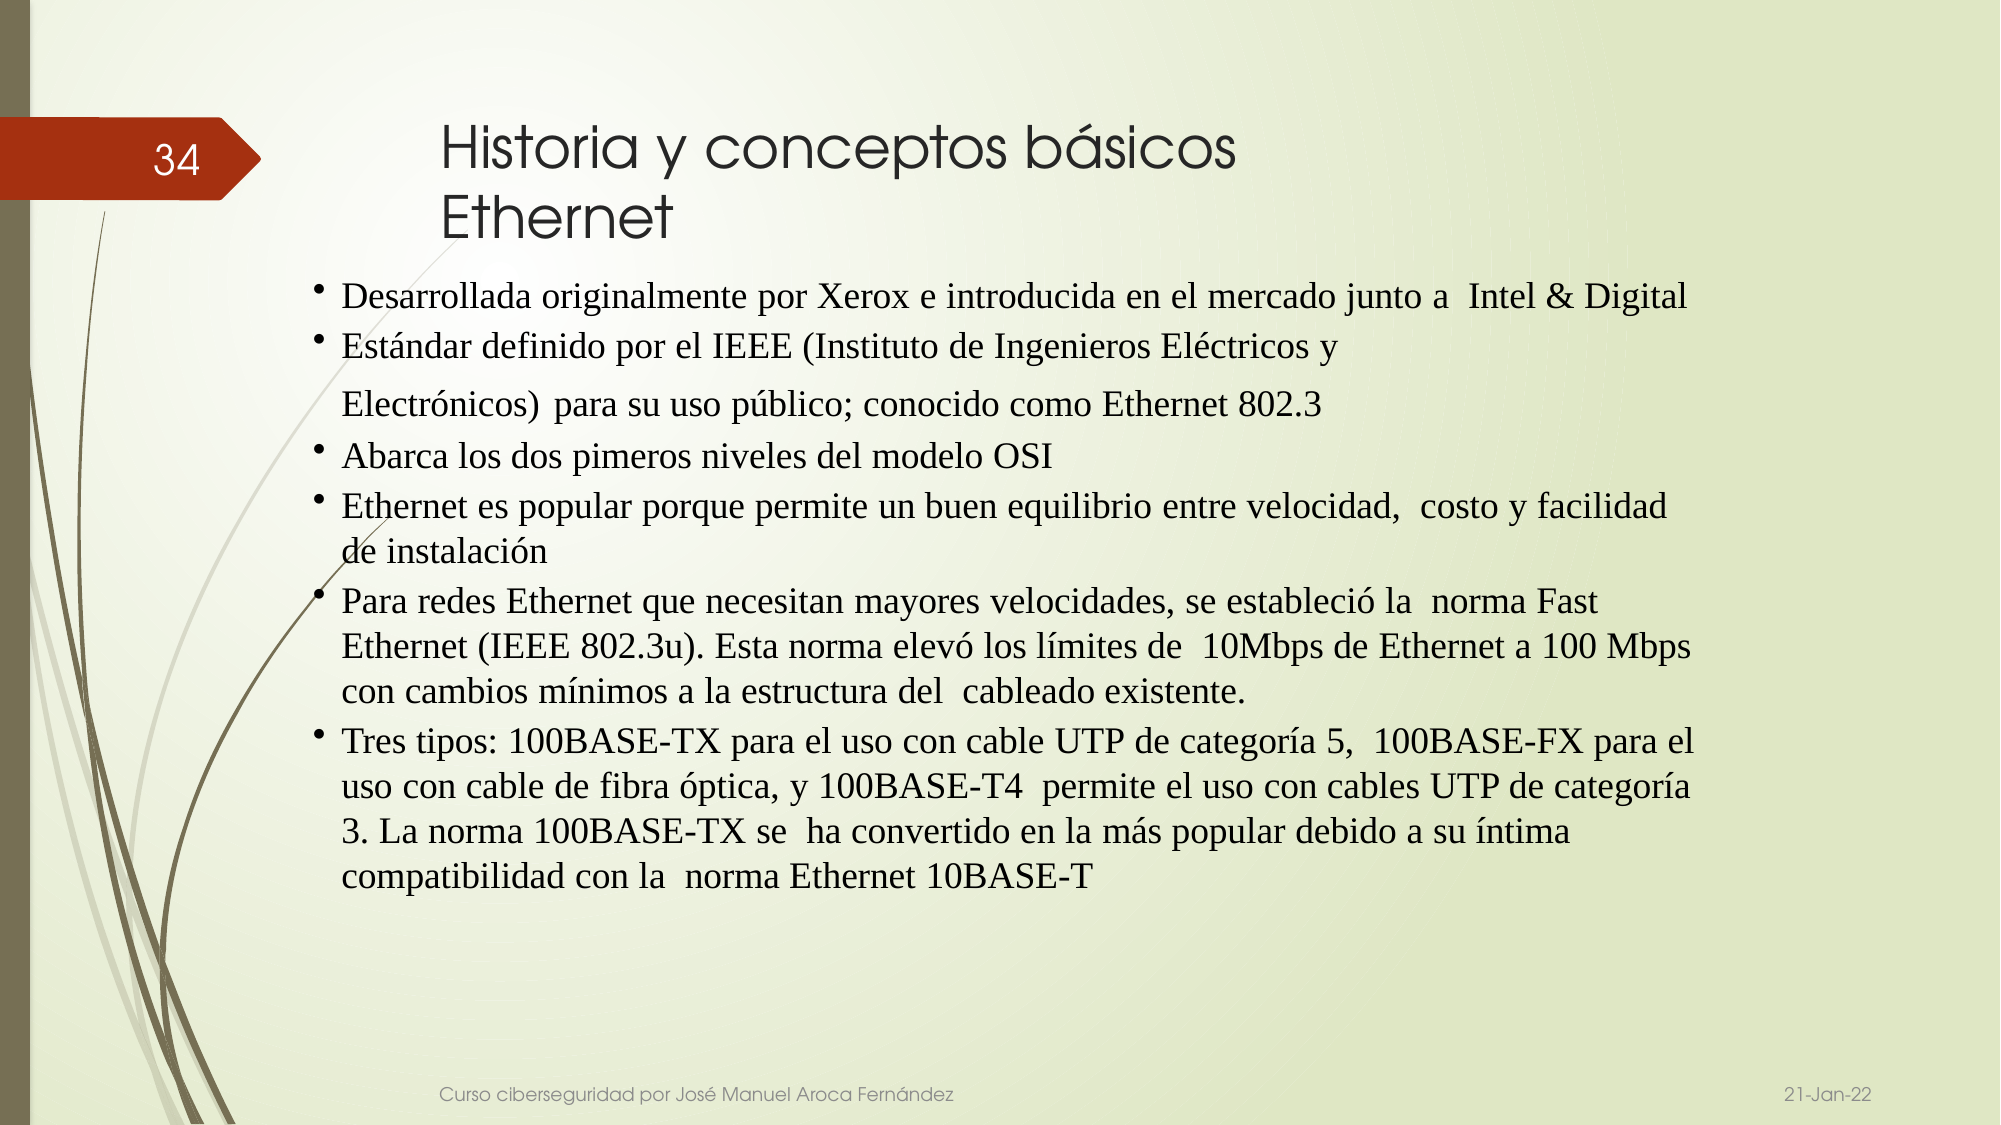

# Historia y conceptos básicos Ethernet
34
Desarrollada originalmente por Xerox e introducida en el mercado junto a  Intel & Digital
Estándar definido por el IEEE (Instituto de Ingenieros Eléctricos y
Electrónicos) para su uso público; conocido como Ethernet 802.3
Abarca los dos pimeros niveles del modelo OSI
Ethernet es popular porque permite un buen equilibrio entre velocidad,  costo y facilidad de instalación
Para redes Ethernet que necesitan mayores velocidades, se estableció la  norma Fast Ethernet (IEEE 802.3u). Esta norma elevó los límites de  10Mbps de Ethernet a 100 Mbps con cambios mínimos a la estructura del  cableado existente.
Tres tipos: 100BASE-TX para el uso con cable UTP de categoría 5,  100BASE-FX para el uso con cable de fibra óptica, y 100BASE-T4  permite el uso con cables UTP de categoría 3. La norma 100BASE-TX se  ha convertido en la más popular debido a su íntima compatibilidad con la  norma Ethernet 10BASE-T
21-Jan-22
Curso ciberseguridad por José Manuel Aroca Fernández